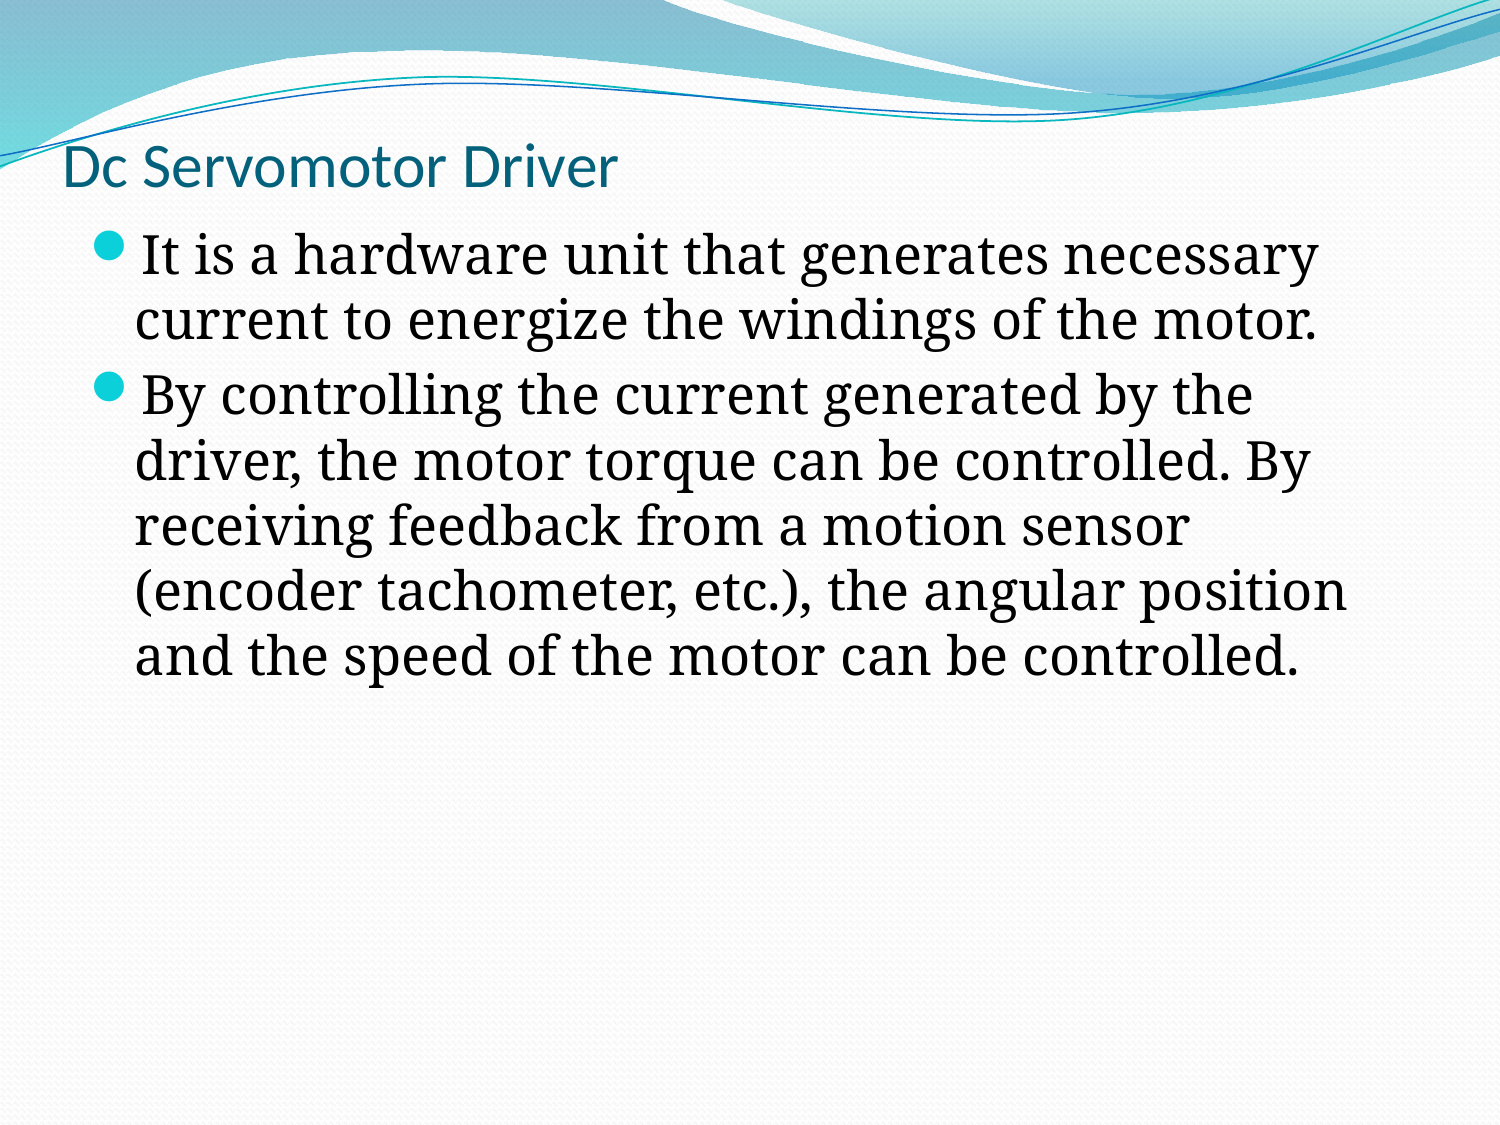

# Dc Servomotor Driver
It is a hardware unit that generates necessary current to energize the windings of the motor.
By controlling the current generated by the driver, the motor torque can be controlled. By receiving feedback from a motion sensor (encoder tachometer, etc.), the angular position and the speed of the motor can be controlled.